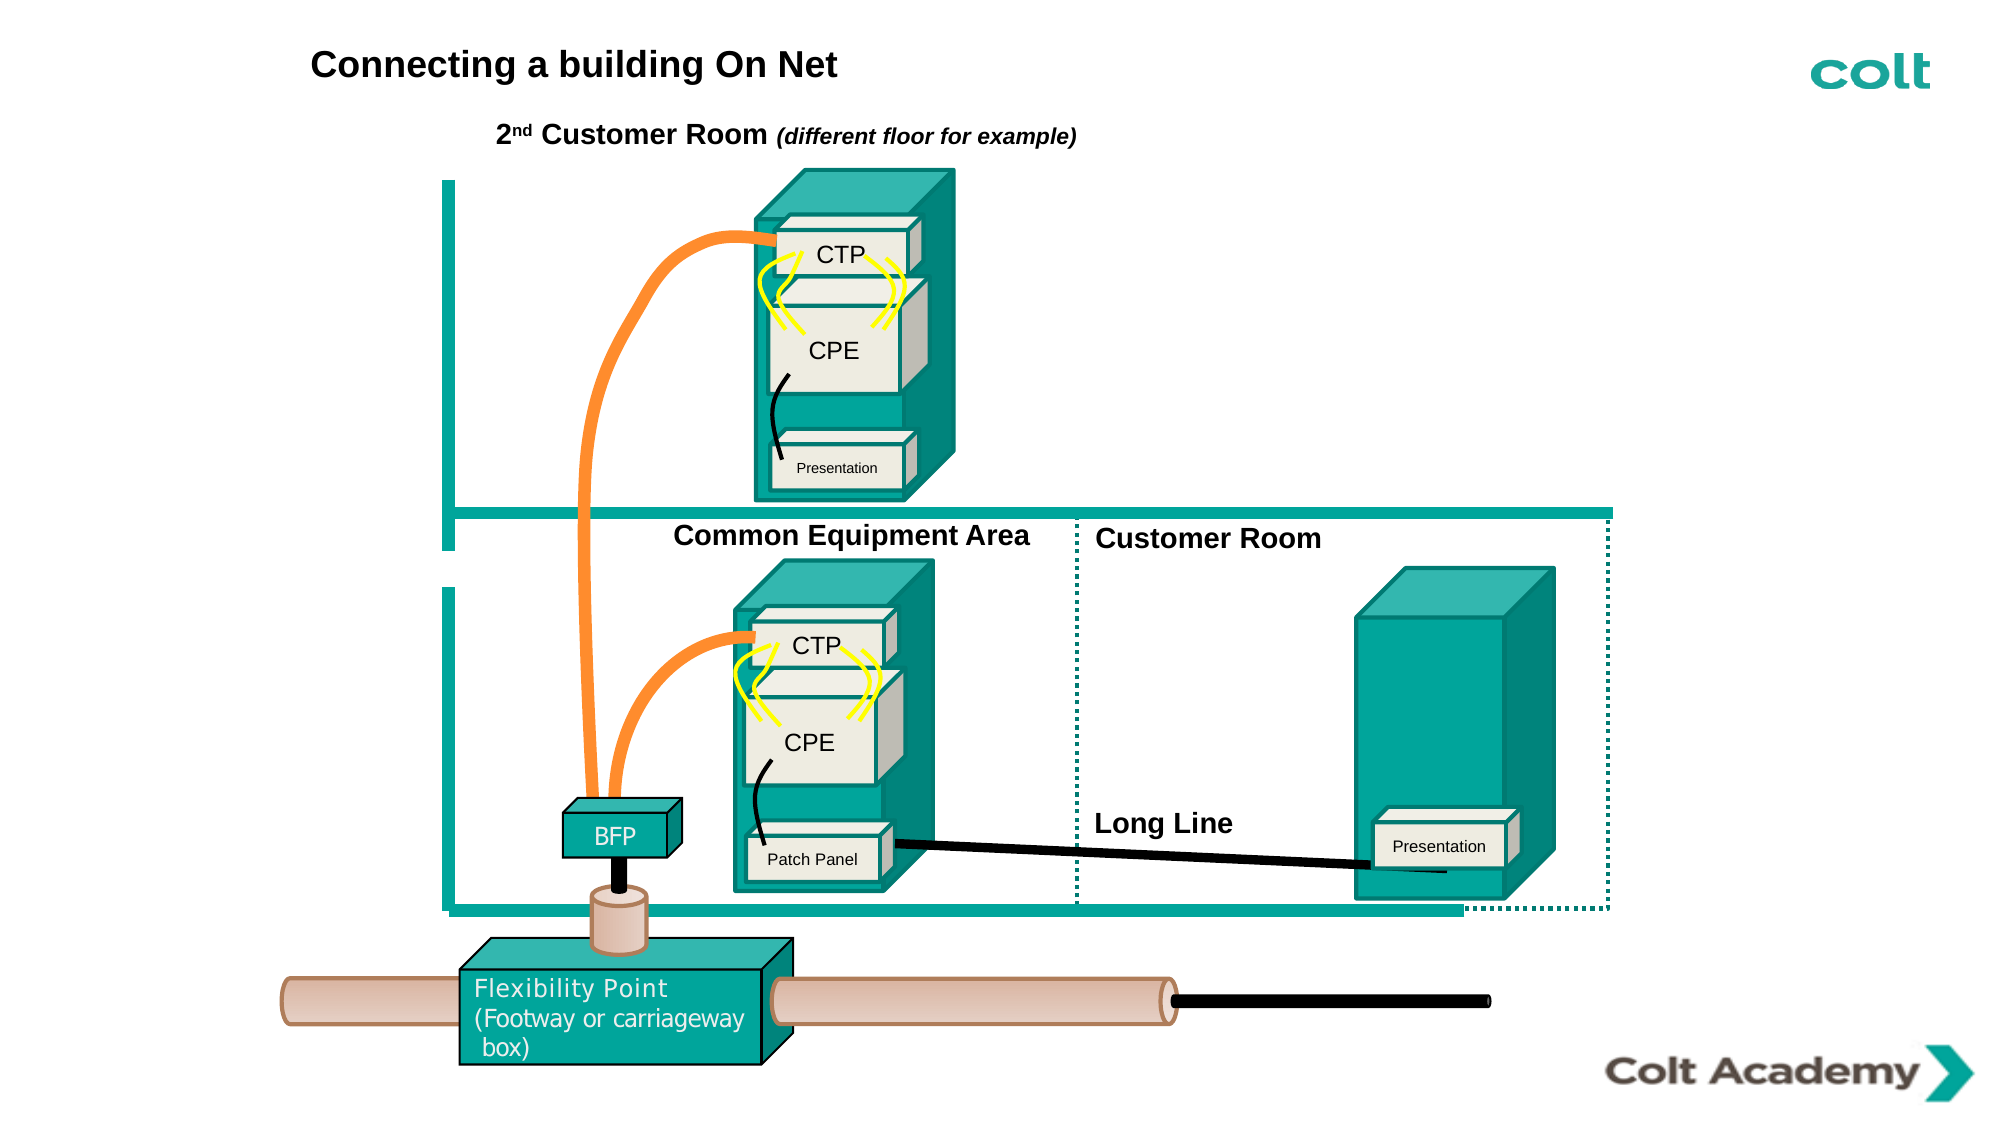

# Connecting a building On Net
2nd Customer Room (different floor for example)

CTP

CPE

Presentation

Common Equipment Area
Customer Room

CTP

CPE

BFP

Long Line
Presentation
Patch Panel

Flexibility Point
(Footway or carriageway
 box)